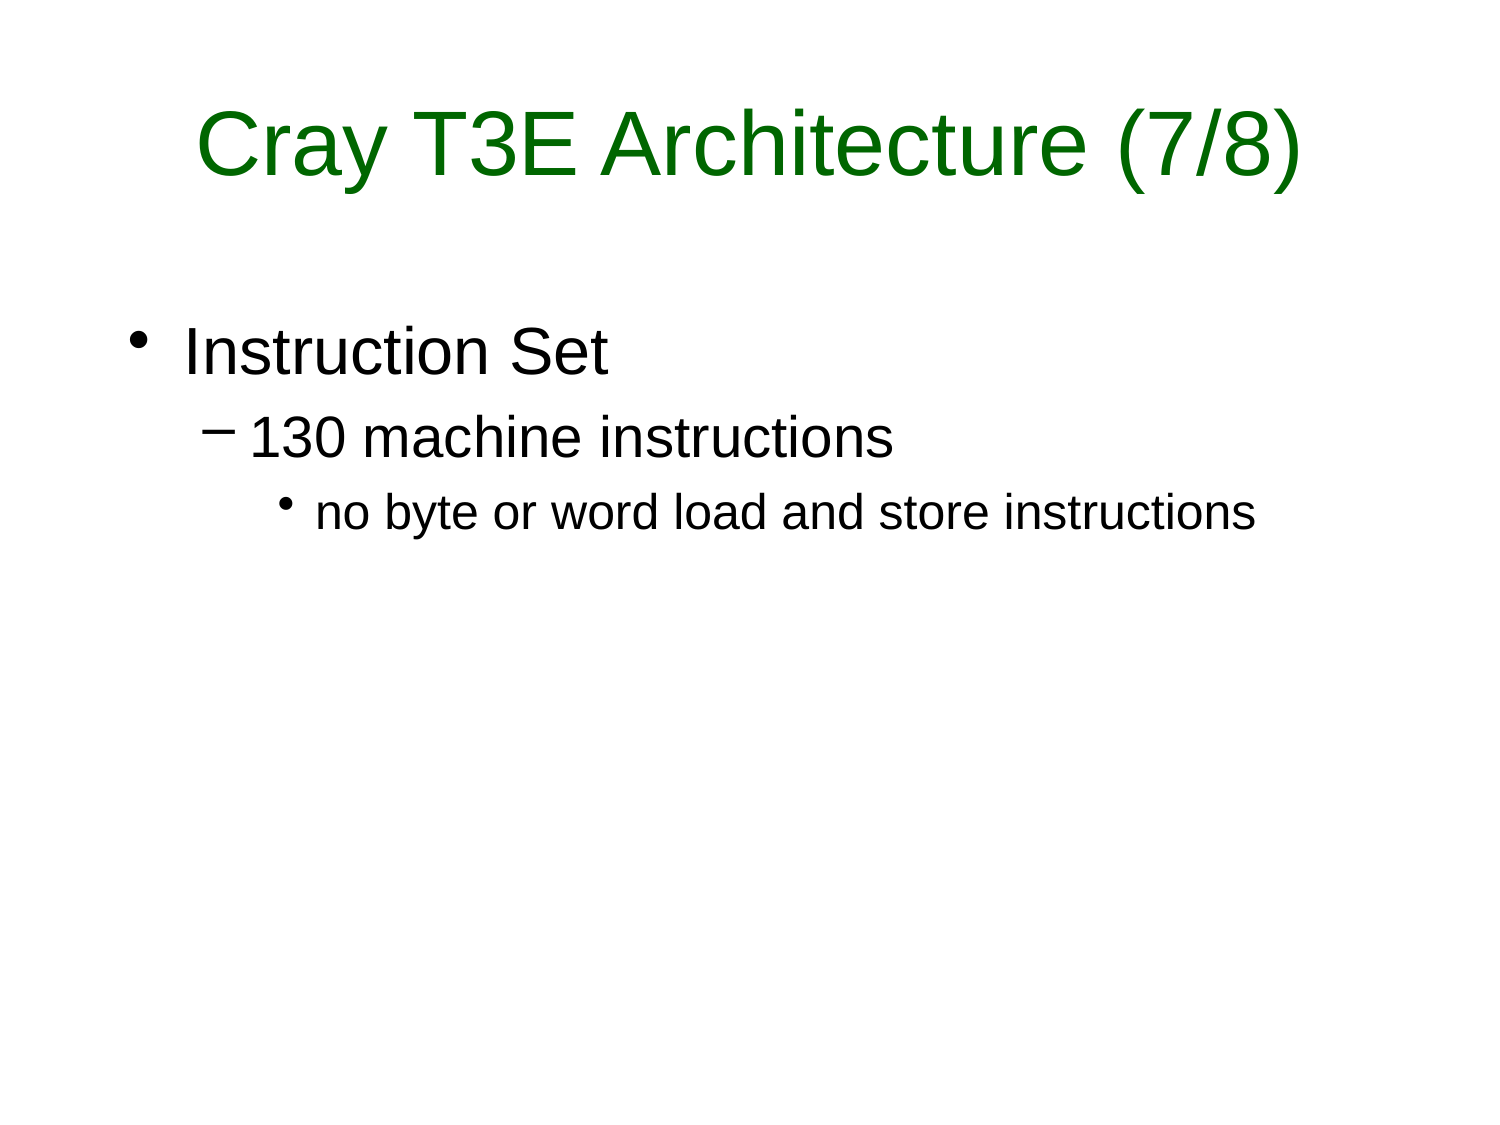

# Cray T3E Architecture (7/8)
Instruction Set
130 machine instructions
no byte or word load and store instructions